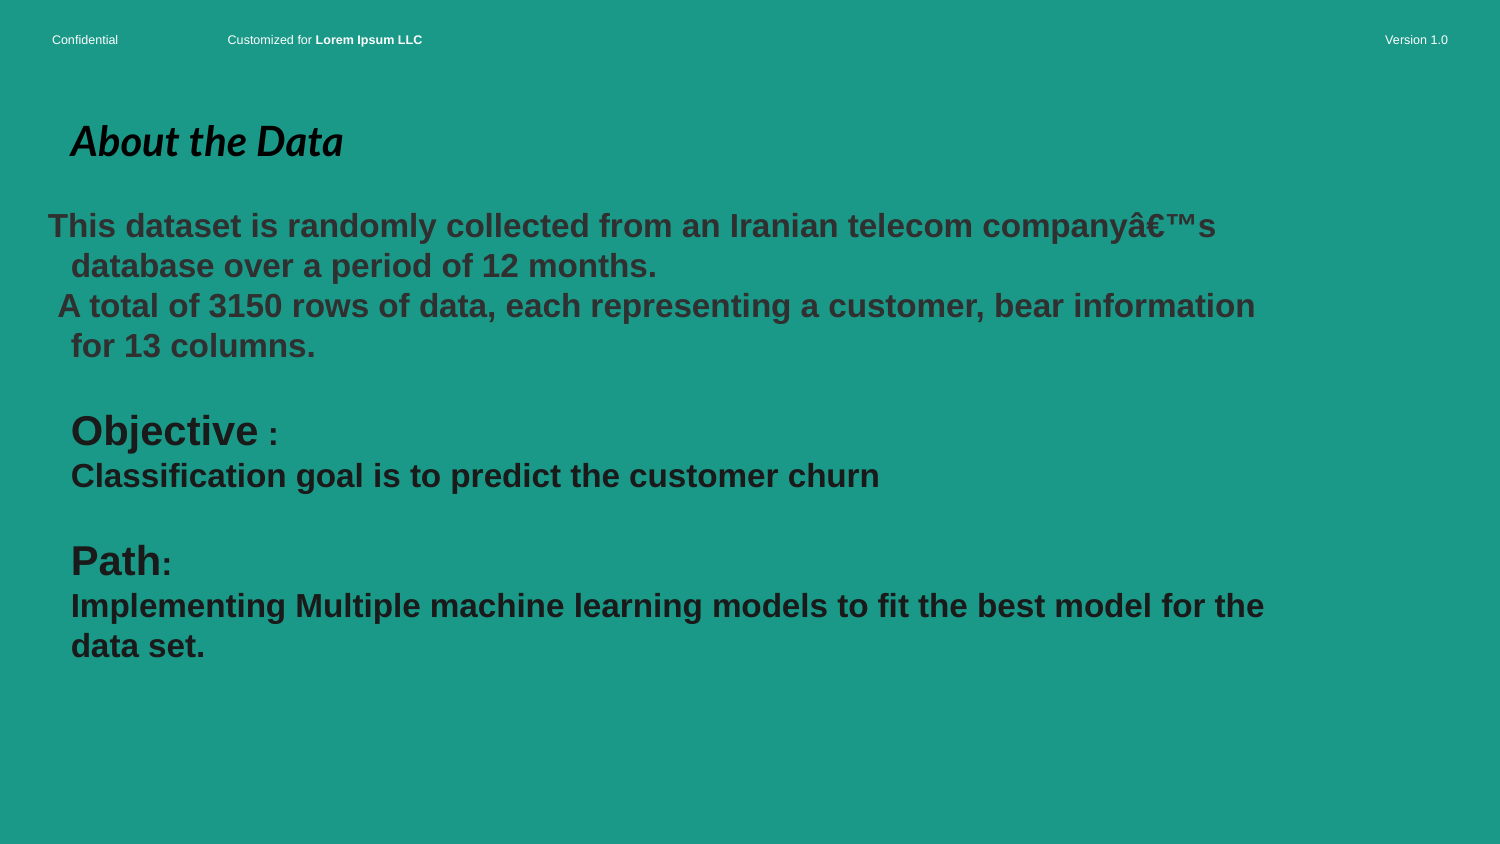

About the Data

This dataset is randomly collected from an Iranian telecom companyâ€™s database over a period of 12 months.
 A total of 3150 rows of data, each representing a customer, bear information for 13 columns.

Objective :
Classification goal is to predict the customer churn

Path:
Implementing Multiple machine learning models to fit the best model for the data set.